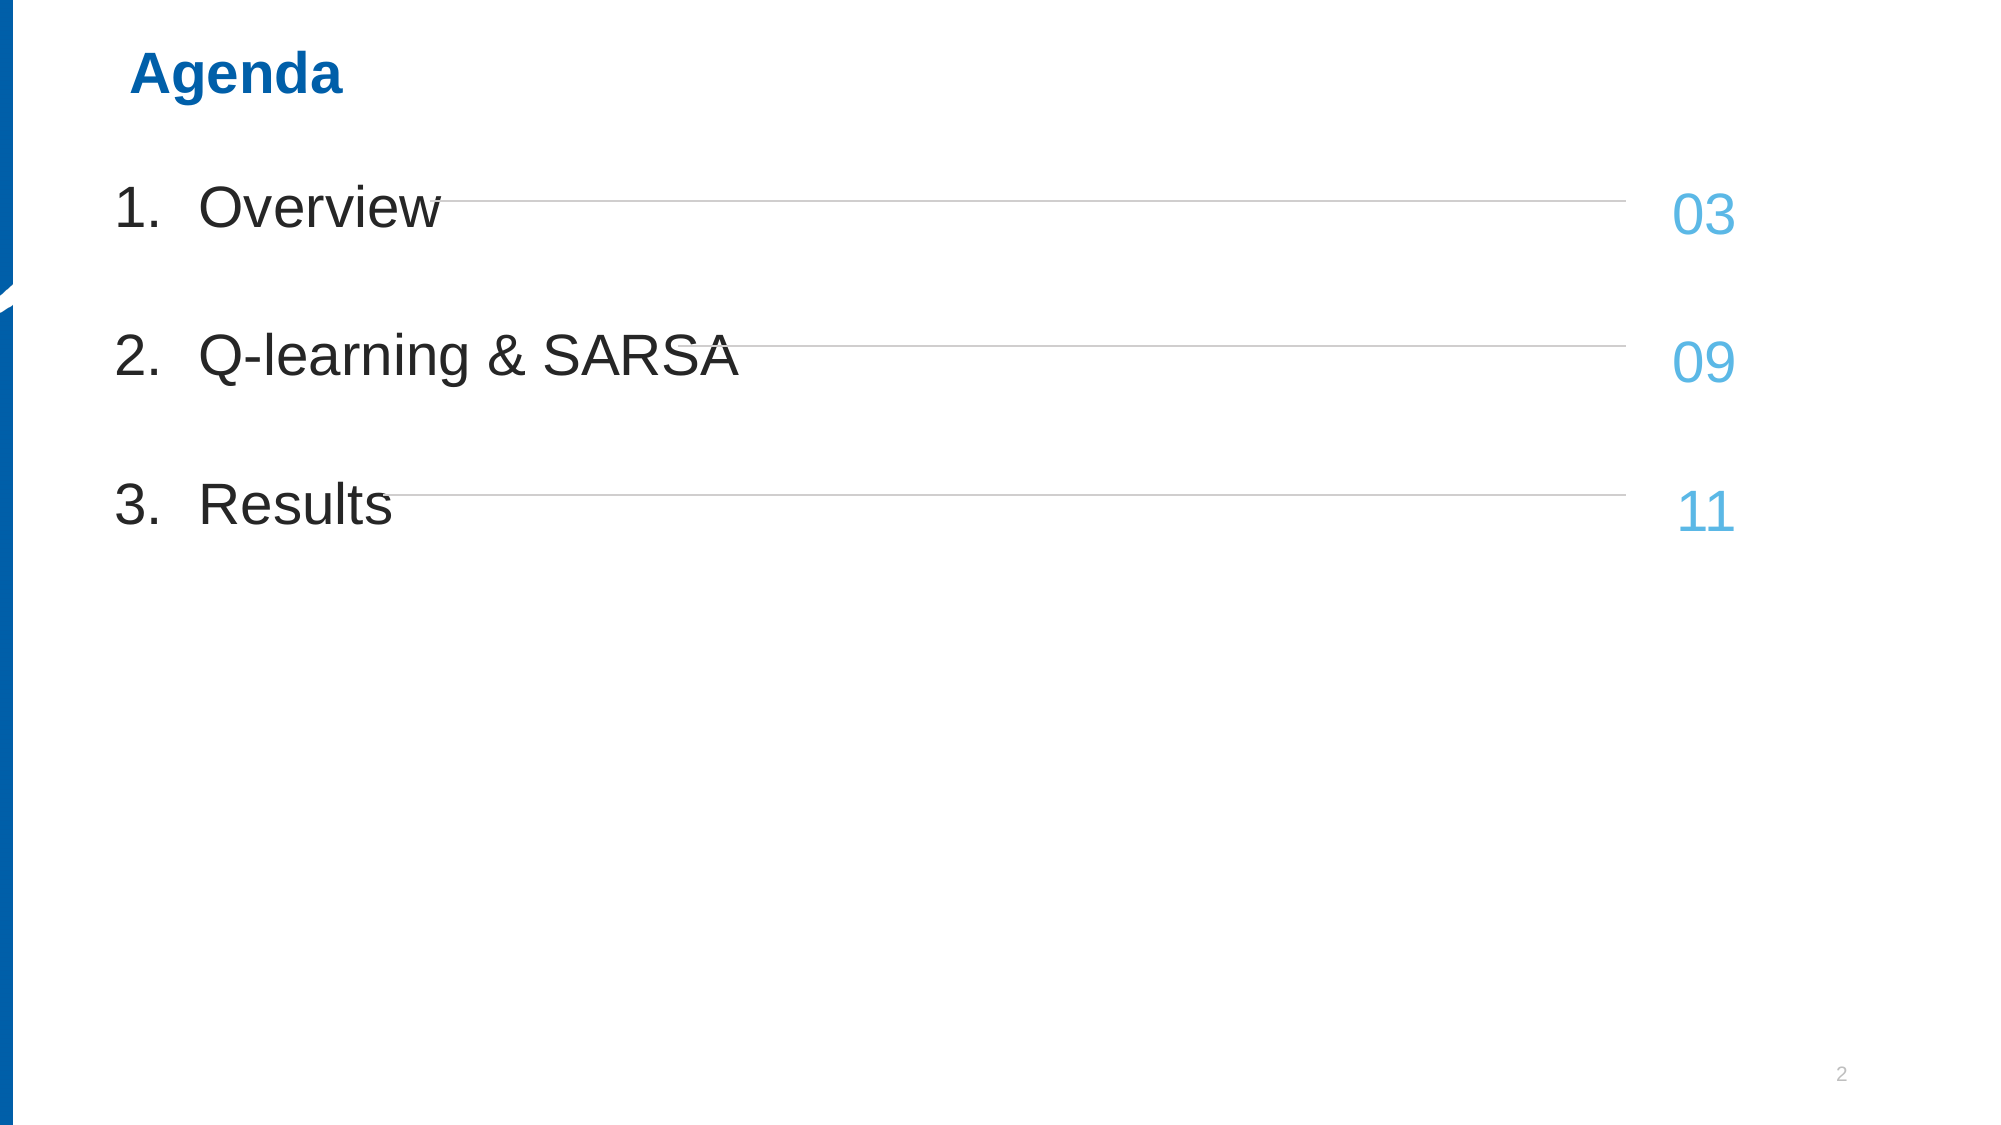

# Agenda
Overview​
Q-learning & SARSA
Results
03
09
11